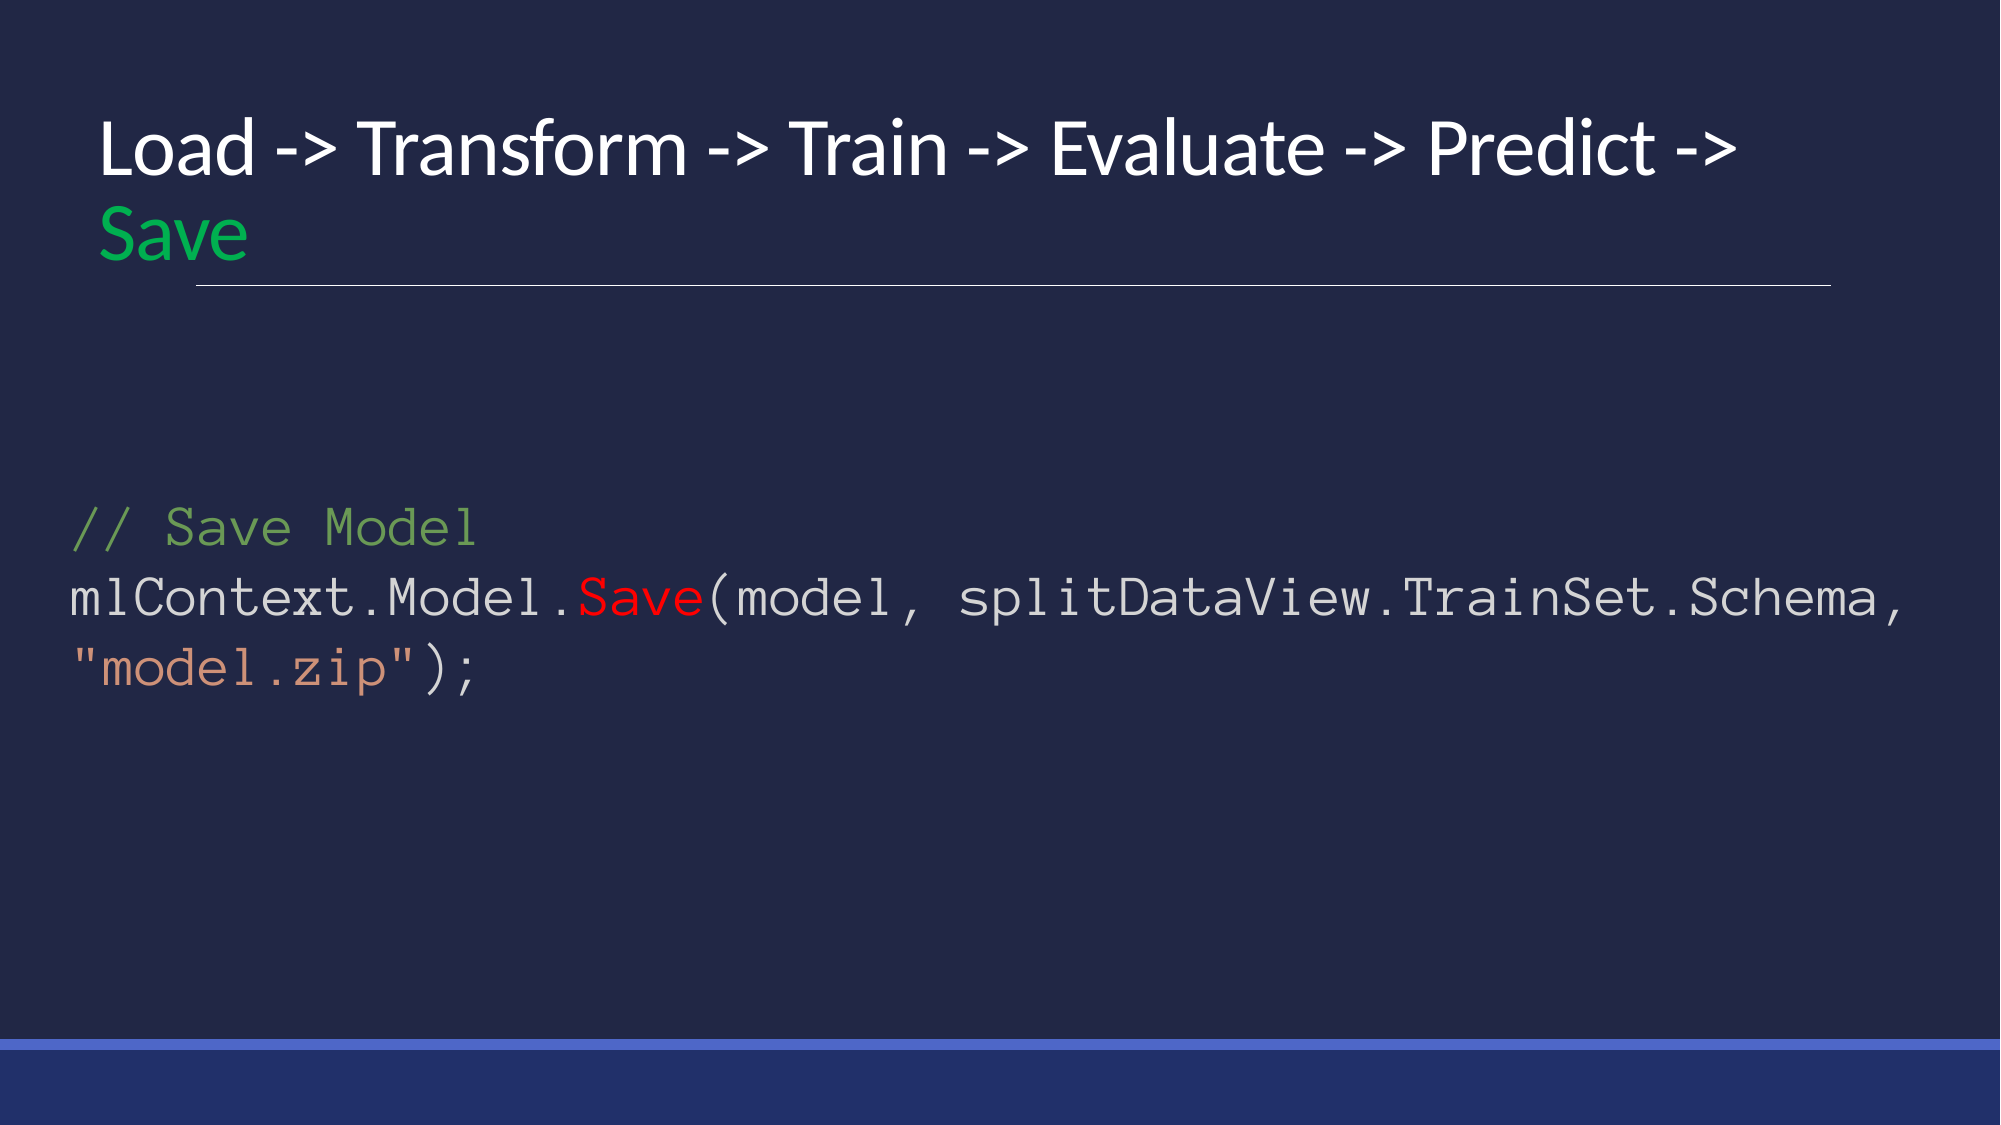

# Load -> Transform -> Train -> Evaluate -> Predict -> Save
// Save Model
mlContext.Model.Save(model, splitDataView.TrainSet.Schema,"model.zip");